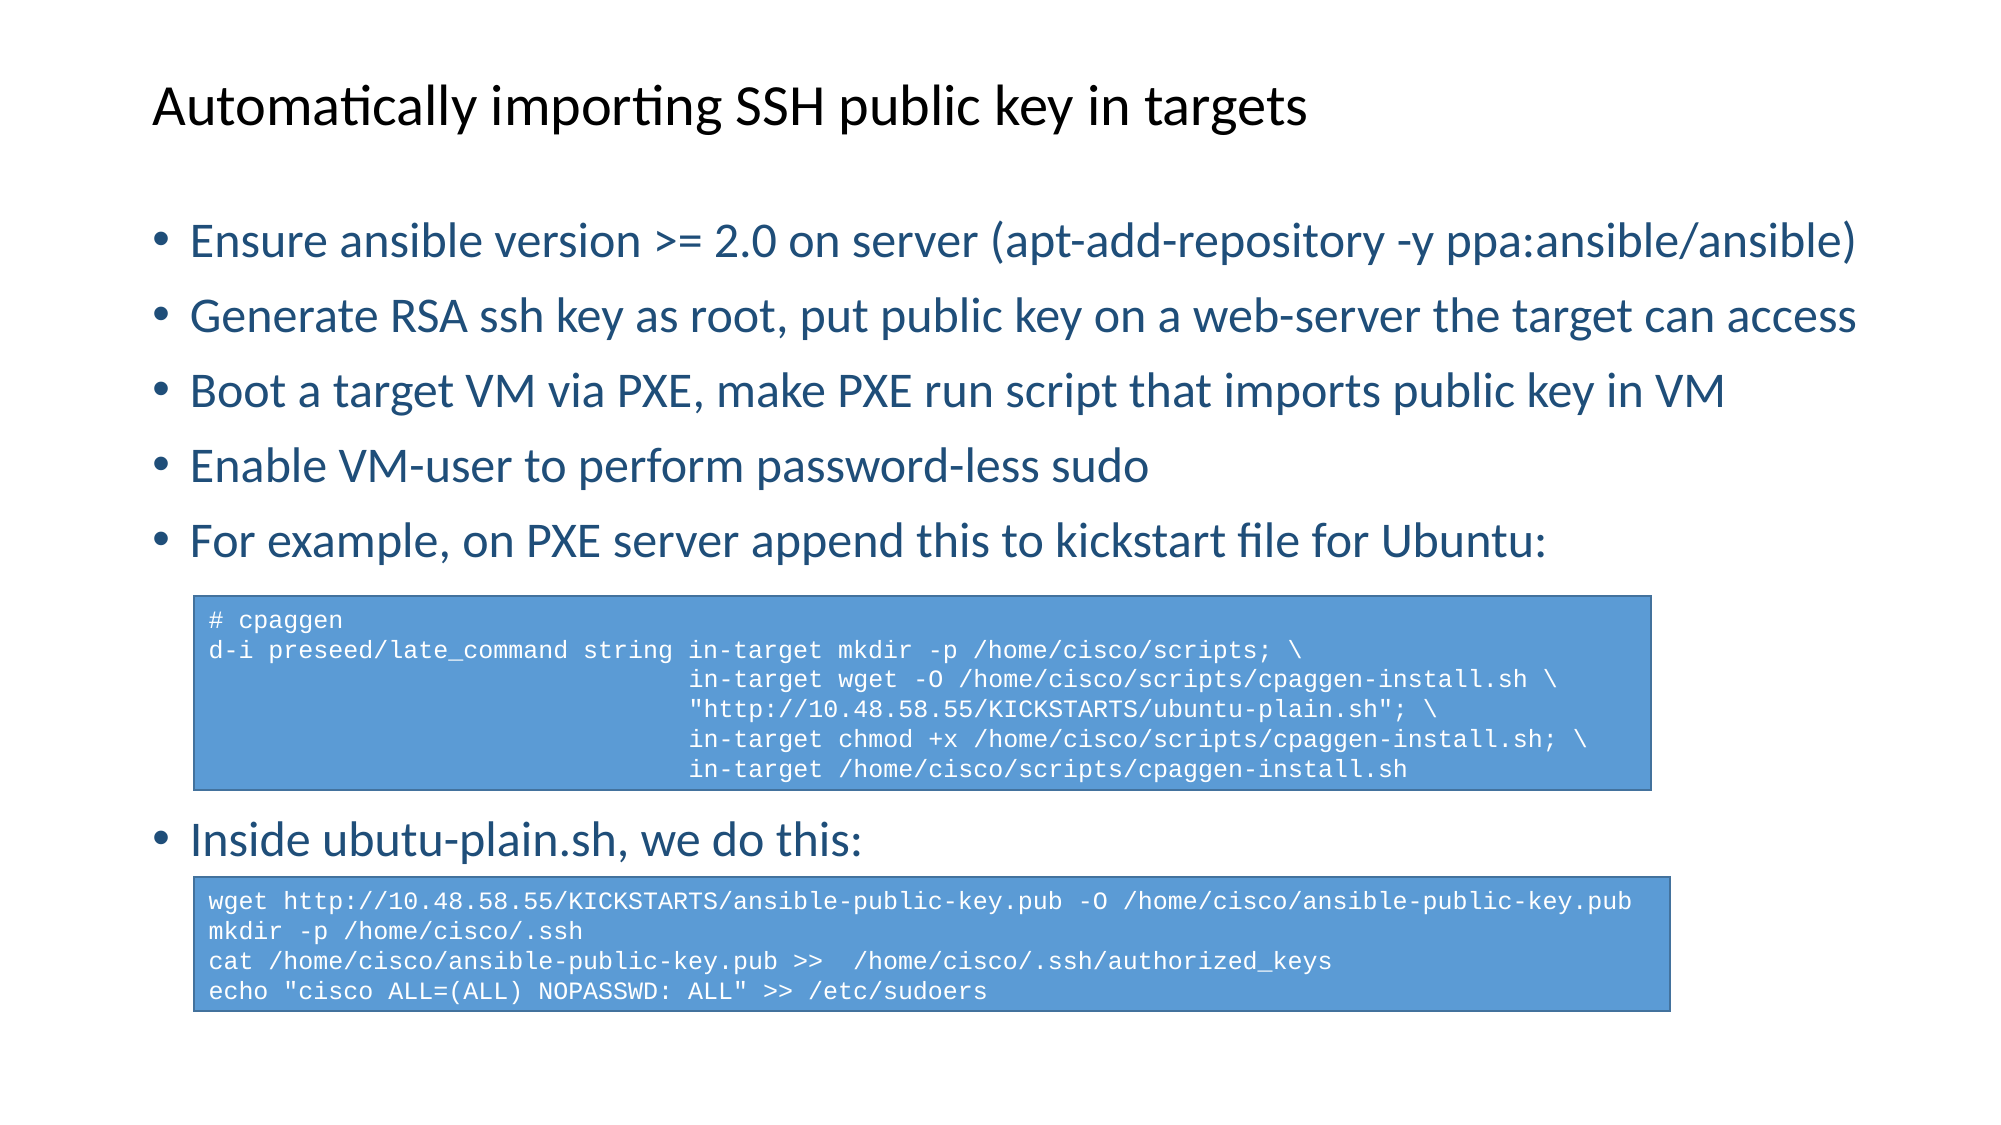

# Automatically importing SSH public key in targets
Ensure ansible version >= 2.0 on server (apt-add-repository -y ppa:ansible/ansible)
Generate RSA ssh key as root, put public key on a web-server the target can access
Boot a target VM via PXE, make PXE run script that imports public key in VM
Enable VM-user to perform password-less sudo
For example, on PXE server append this to kickstart file for Ubuntu:

Inside ubutu-plain.sh, we do this:
# cpaggen
d-i preseed/late_command string in-target mkdir -p /home/cisco/scripts; \
                                in-target wget -O /home/cisco/scripts/cpaggen-install.sh \
                                "http://10.48.58.55/KICKSTARTS/ubuntu-plain.sh"; \
                                in-target chmod +x /home/cisco/scripts/cpaggen-install.sh; \
                                in-target /home/cisco/scripts/cpaggen-install.sh
wget http://10.48.58.55/KICKSTARTS/ansible-public-key.pub -O /home/cisco/ansible-public-key.pub
mkdir -p /home/cisco/.ssh
cat /home/cisco/ansible-public-key.pub >>  /home/cisco/.ssh/authorized_keys
echo "cisco ALL=(ALL) NOPASSWD: ALL" >> /etc/sudoers